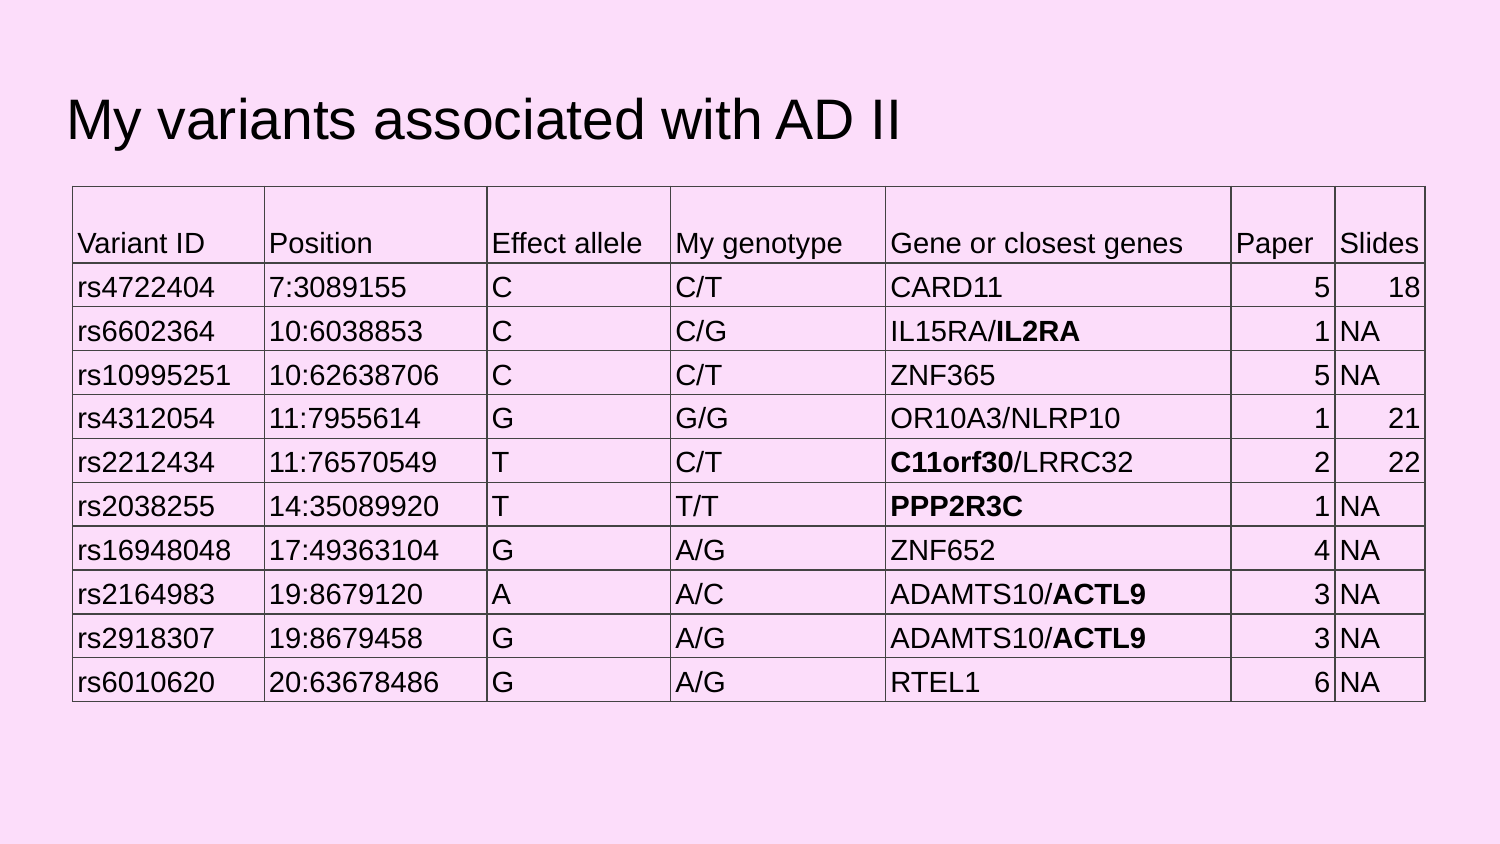

# My variants associated with AD II
| Variant ID | Position | Effect allele | My genotype | Gene or closest genes | Paper | Slides |
| --- | --- | --- | --- | --- | --- | --- |
| rs4722404 | 7:3089155 | C | C/T | CARD11 | 5 | 18 |
| rs6602364 | 10:6038853 | C | C/G | IL15RA/IL2RA | 1 | NA |
| rs10995251 | 10:62638706 | C | C/T | ZNF365 | 5 | NA |
| rs4312054 | 11:7955614 | G | G/G | OR10A3/NLRP10 | 1 | 21 |
| rs2212434 | 11:76570549 | T | C/T | C11orf30/LRRC32 | 2 | 22 |
| rs2038255 | 14:35089920 | T | T/T | PPP2R3C | 1 | NA |
| rs16948048 | 17:49363104 | G | A/G | ZNF652 | 4 | NA |
| rs2164983 | 19:8679120 | A | A/C | ADAMTS10/ACTL9 | 3 | NA |
| rs2918307 | 19:8679458 | G | A/G | ADAMTS10/ACTL9 | 3 | NA |
| rs6010620 | 20:63678486 | G | A/G | RTEL1 | 6 | NA |